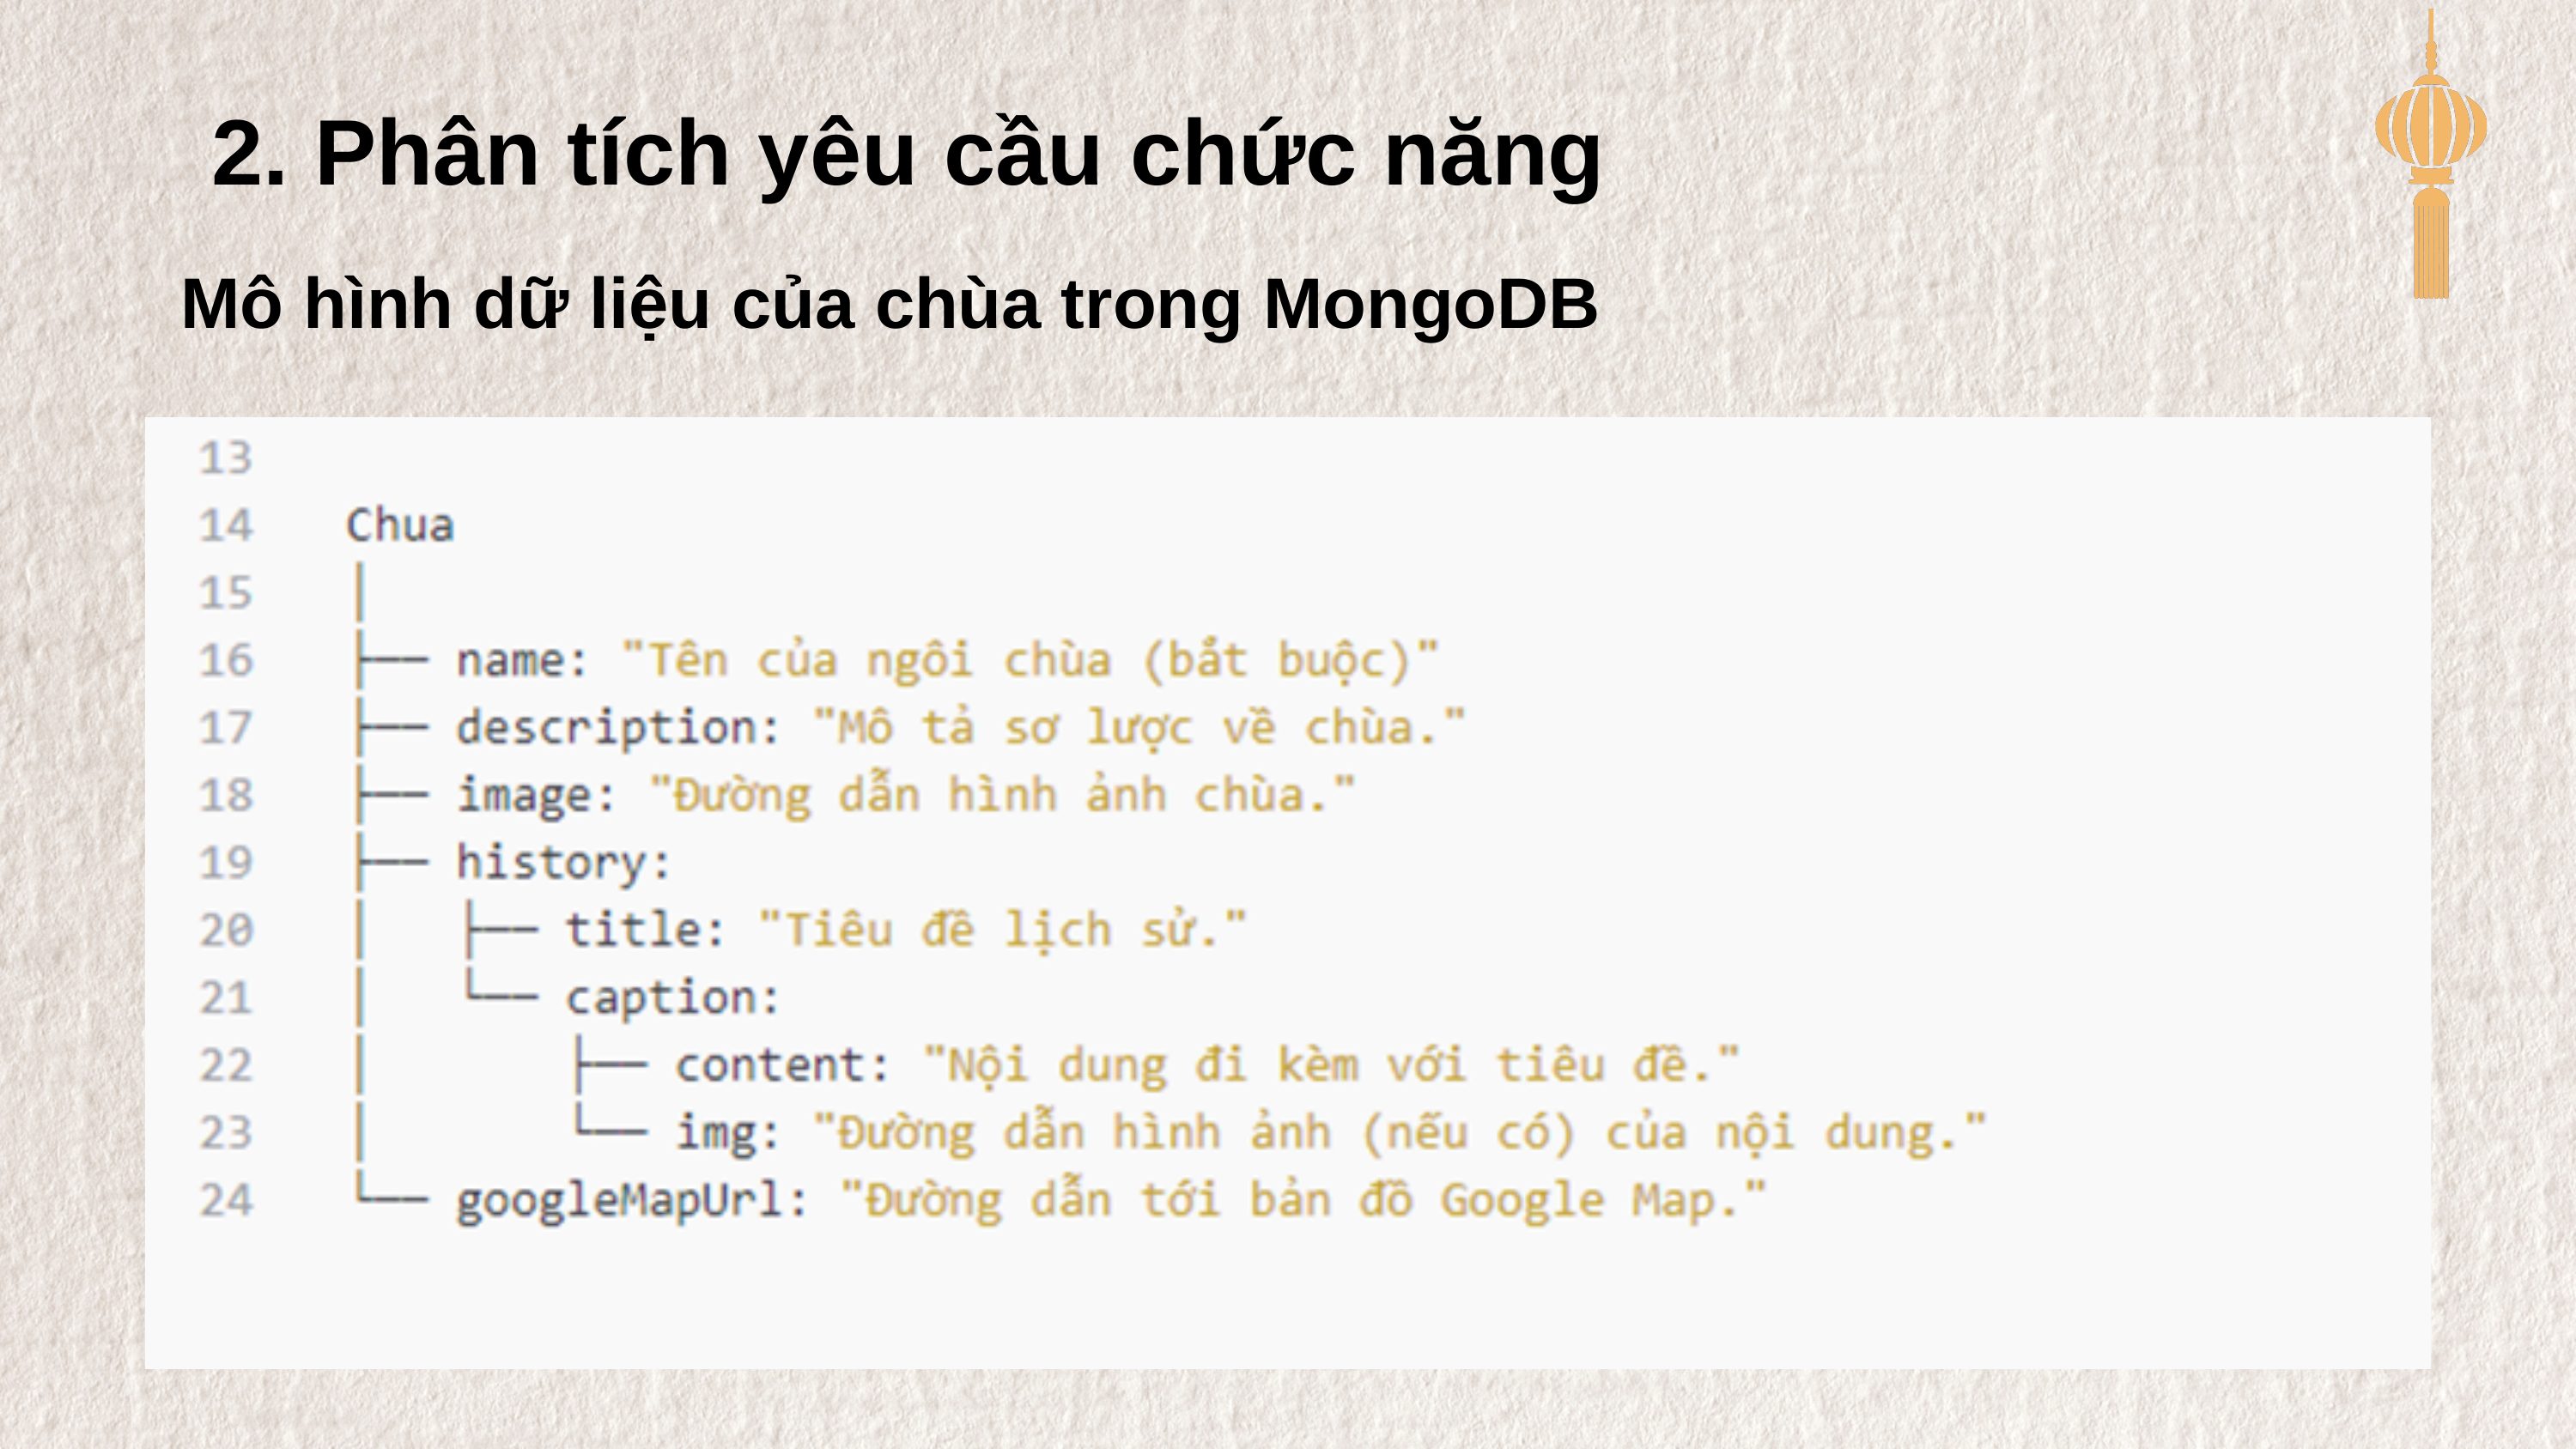

2. Phân tích yêu cầu chức năng
Mô hình dữ liệu của chùa trong MongoDB